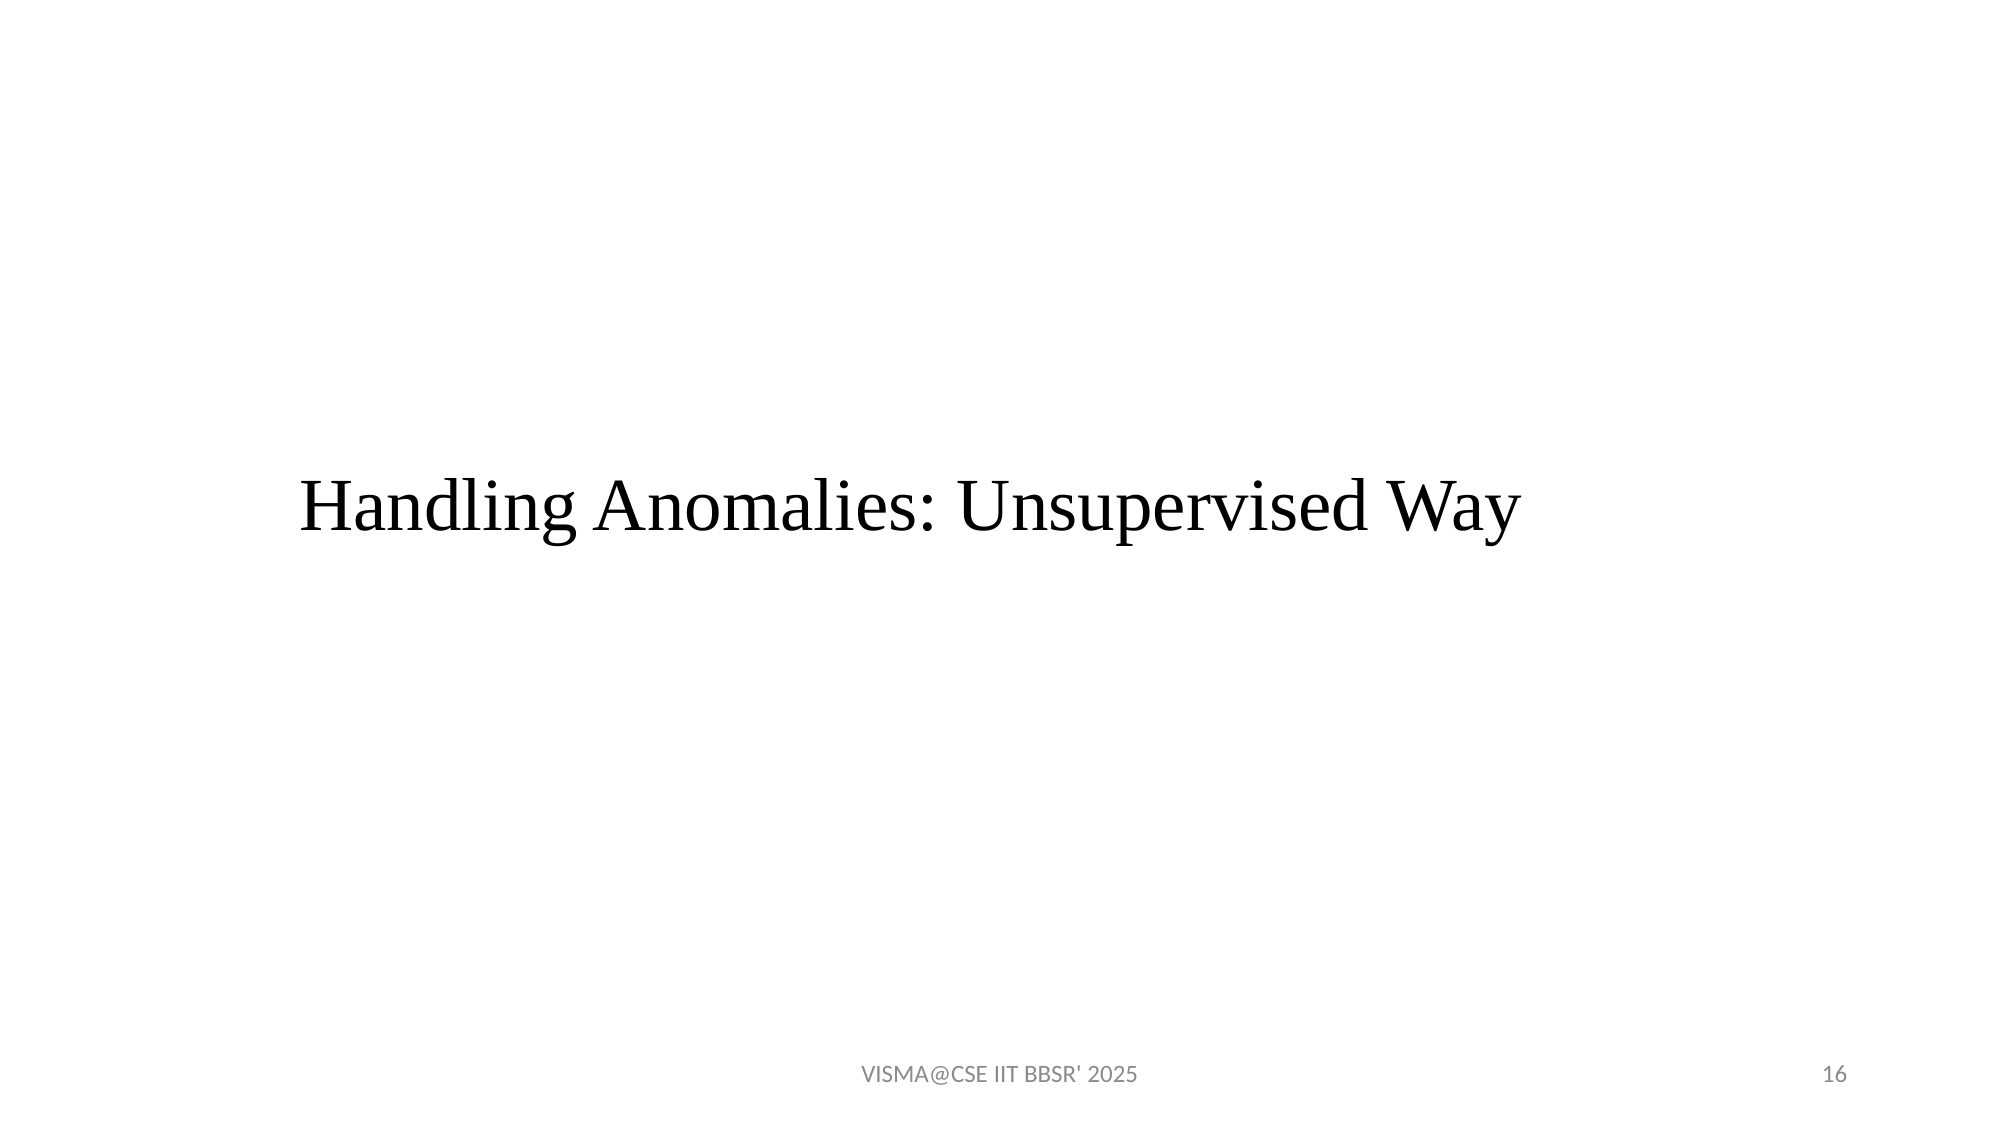

# Handling Anomalies: Unsupervised Way
VISMA@CSE IIT BBSR' 2025
16